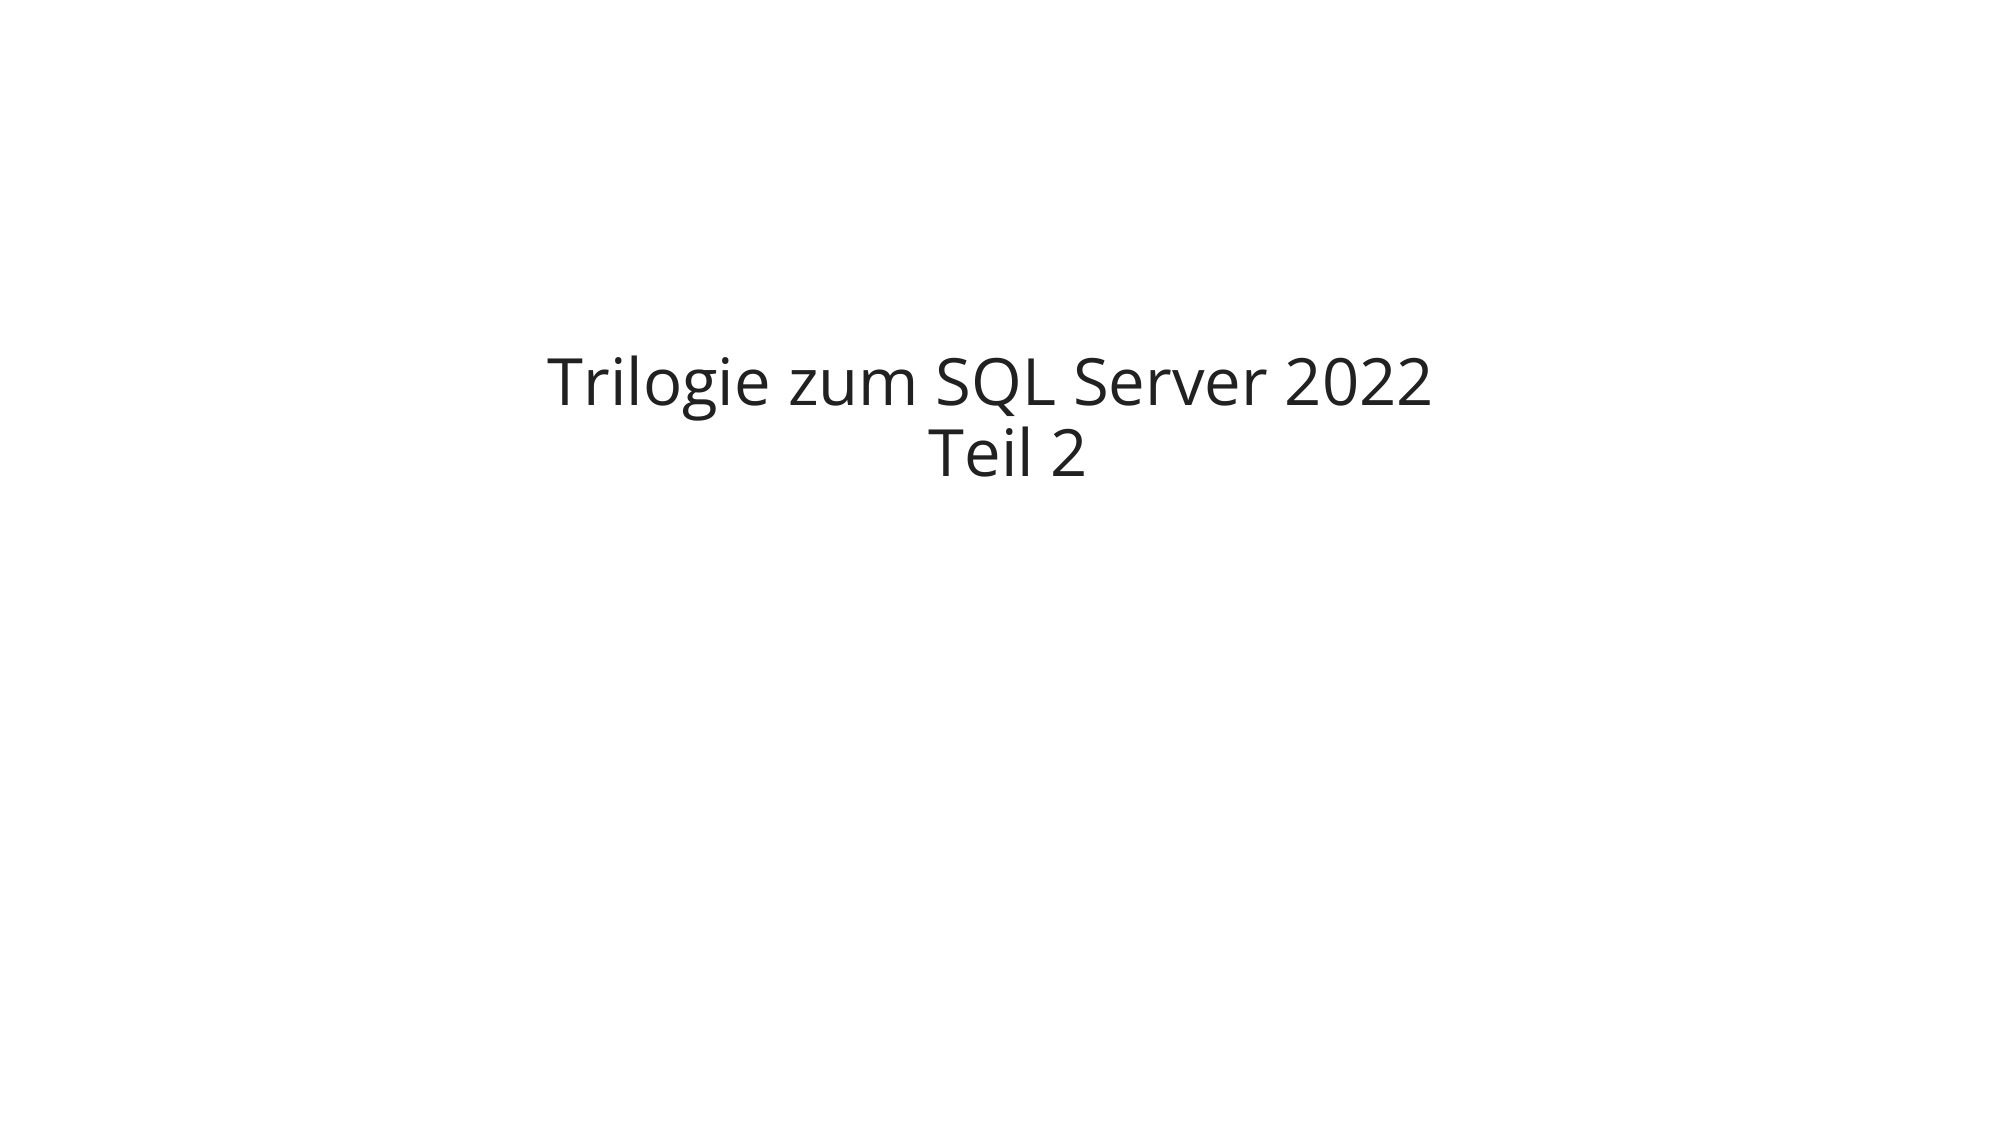

# Trilogie zum SQL Server 2022 Teil 2